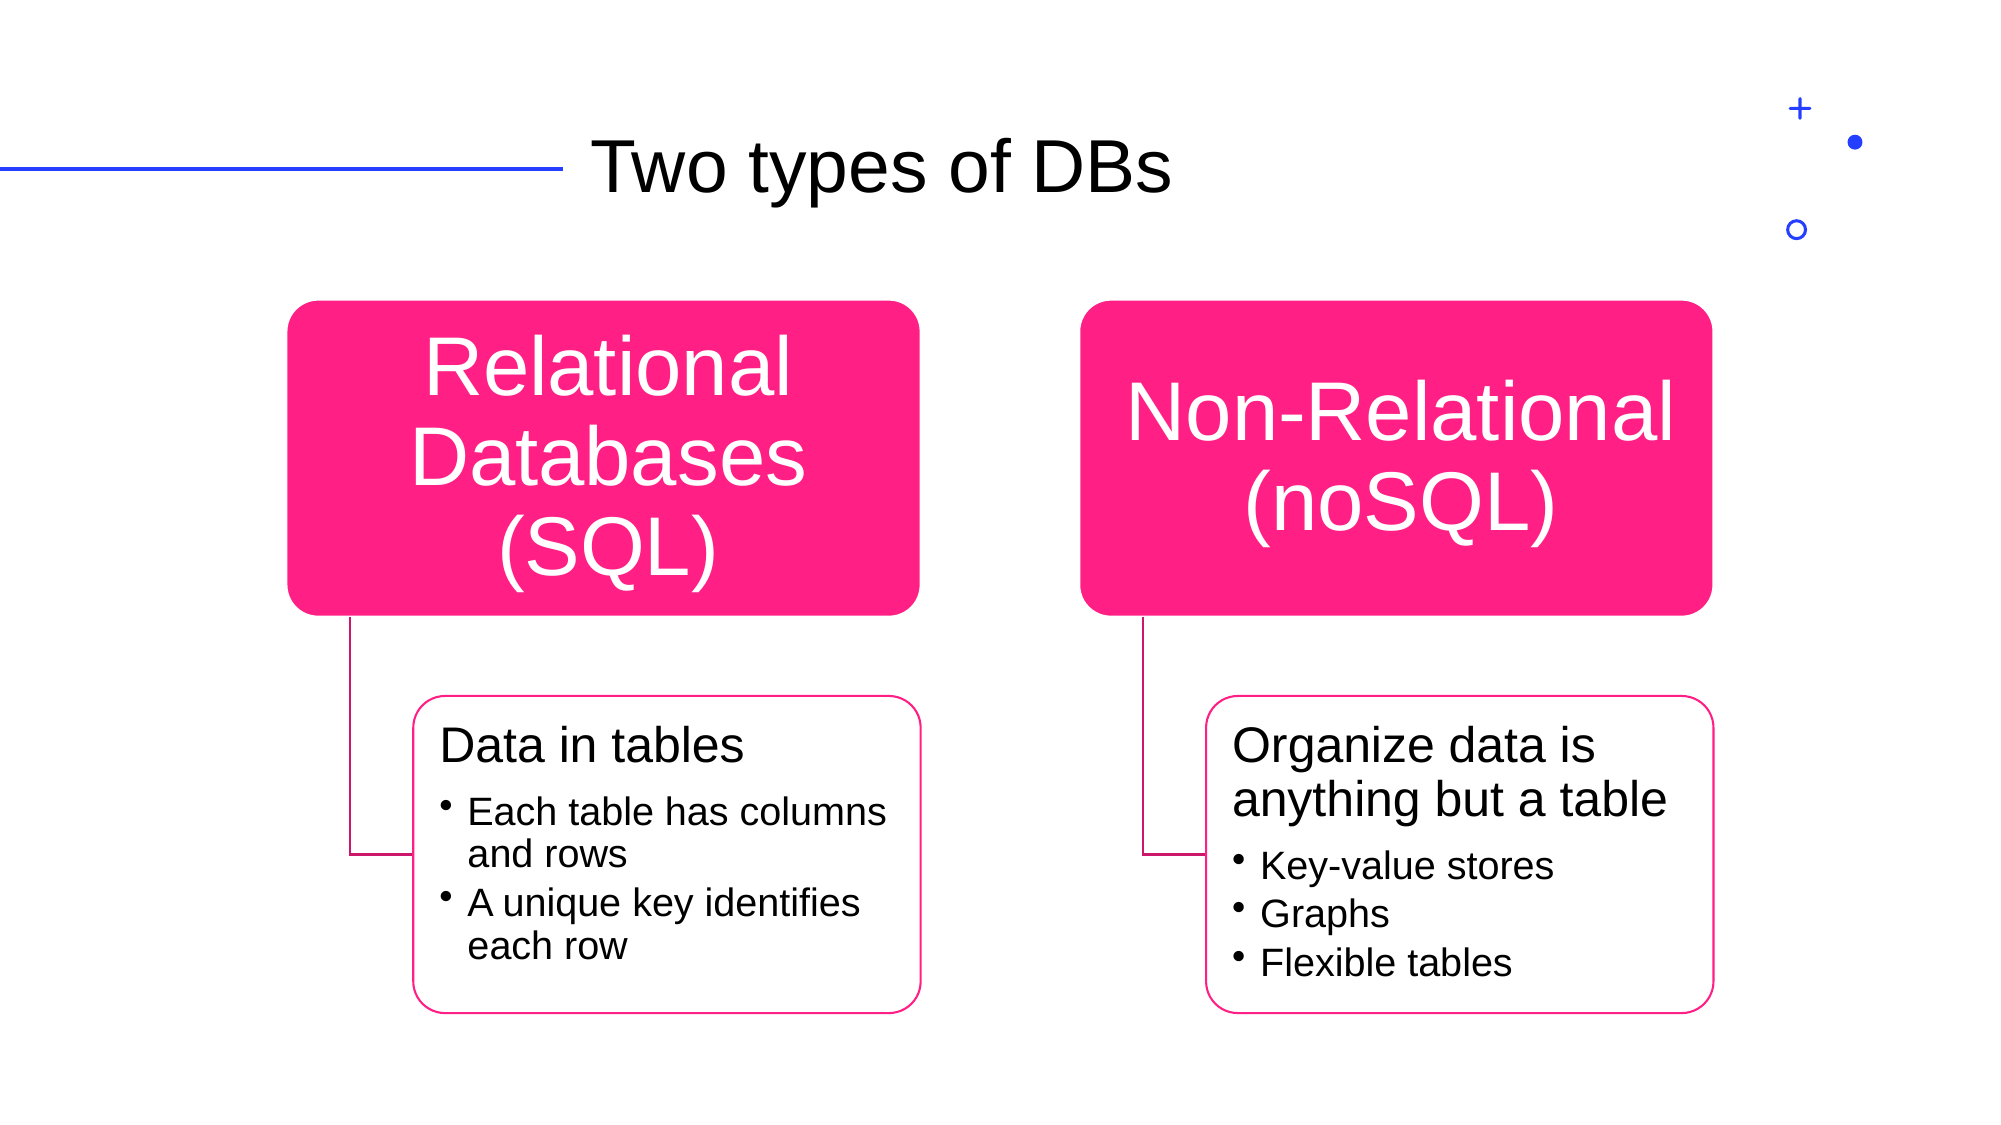

# Two types of DBs

Relational Databases (SQL)
Data in tables
Each table has columns and rows
A unique key identifies each row
Non-Relational (noSQL)
Organize data is anything but a table
Key-value stores
Graphs
Flexible tables